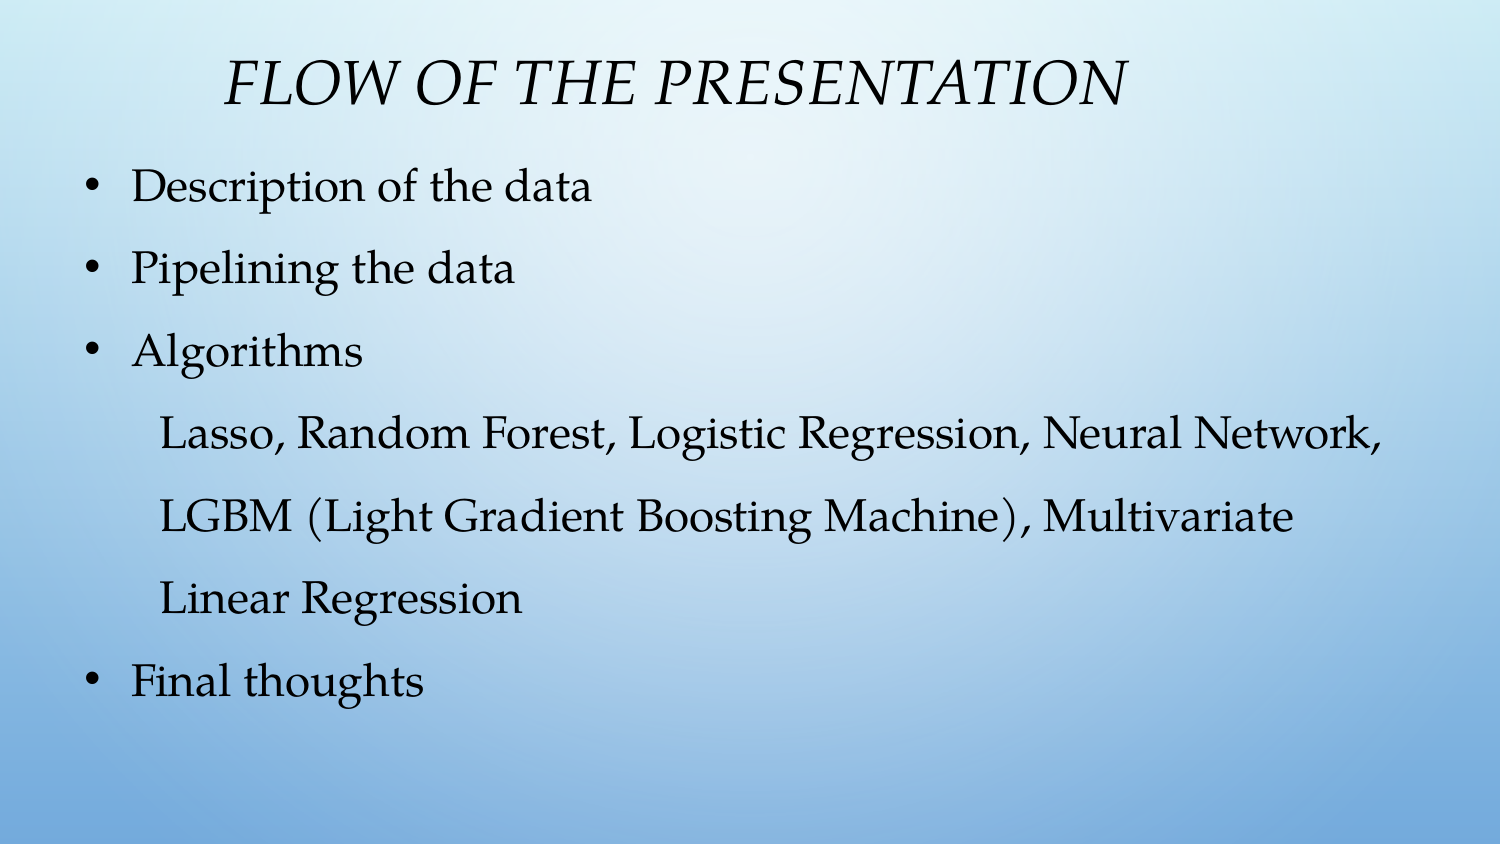

Flow of the presentation
Description of the data
Pipelining the data
Algorithms
Lasso, Random Forest, Logistic Regression, Neural Network, LGBM (Light Gradient Boosting Machine), Multivariate Linear Regression
Final thoughts